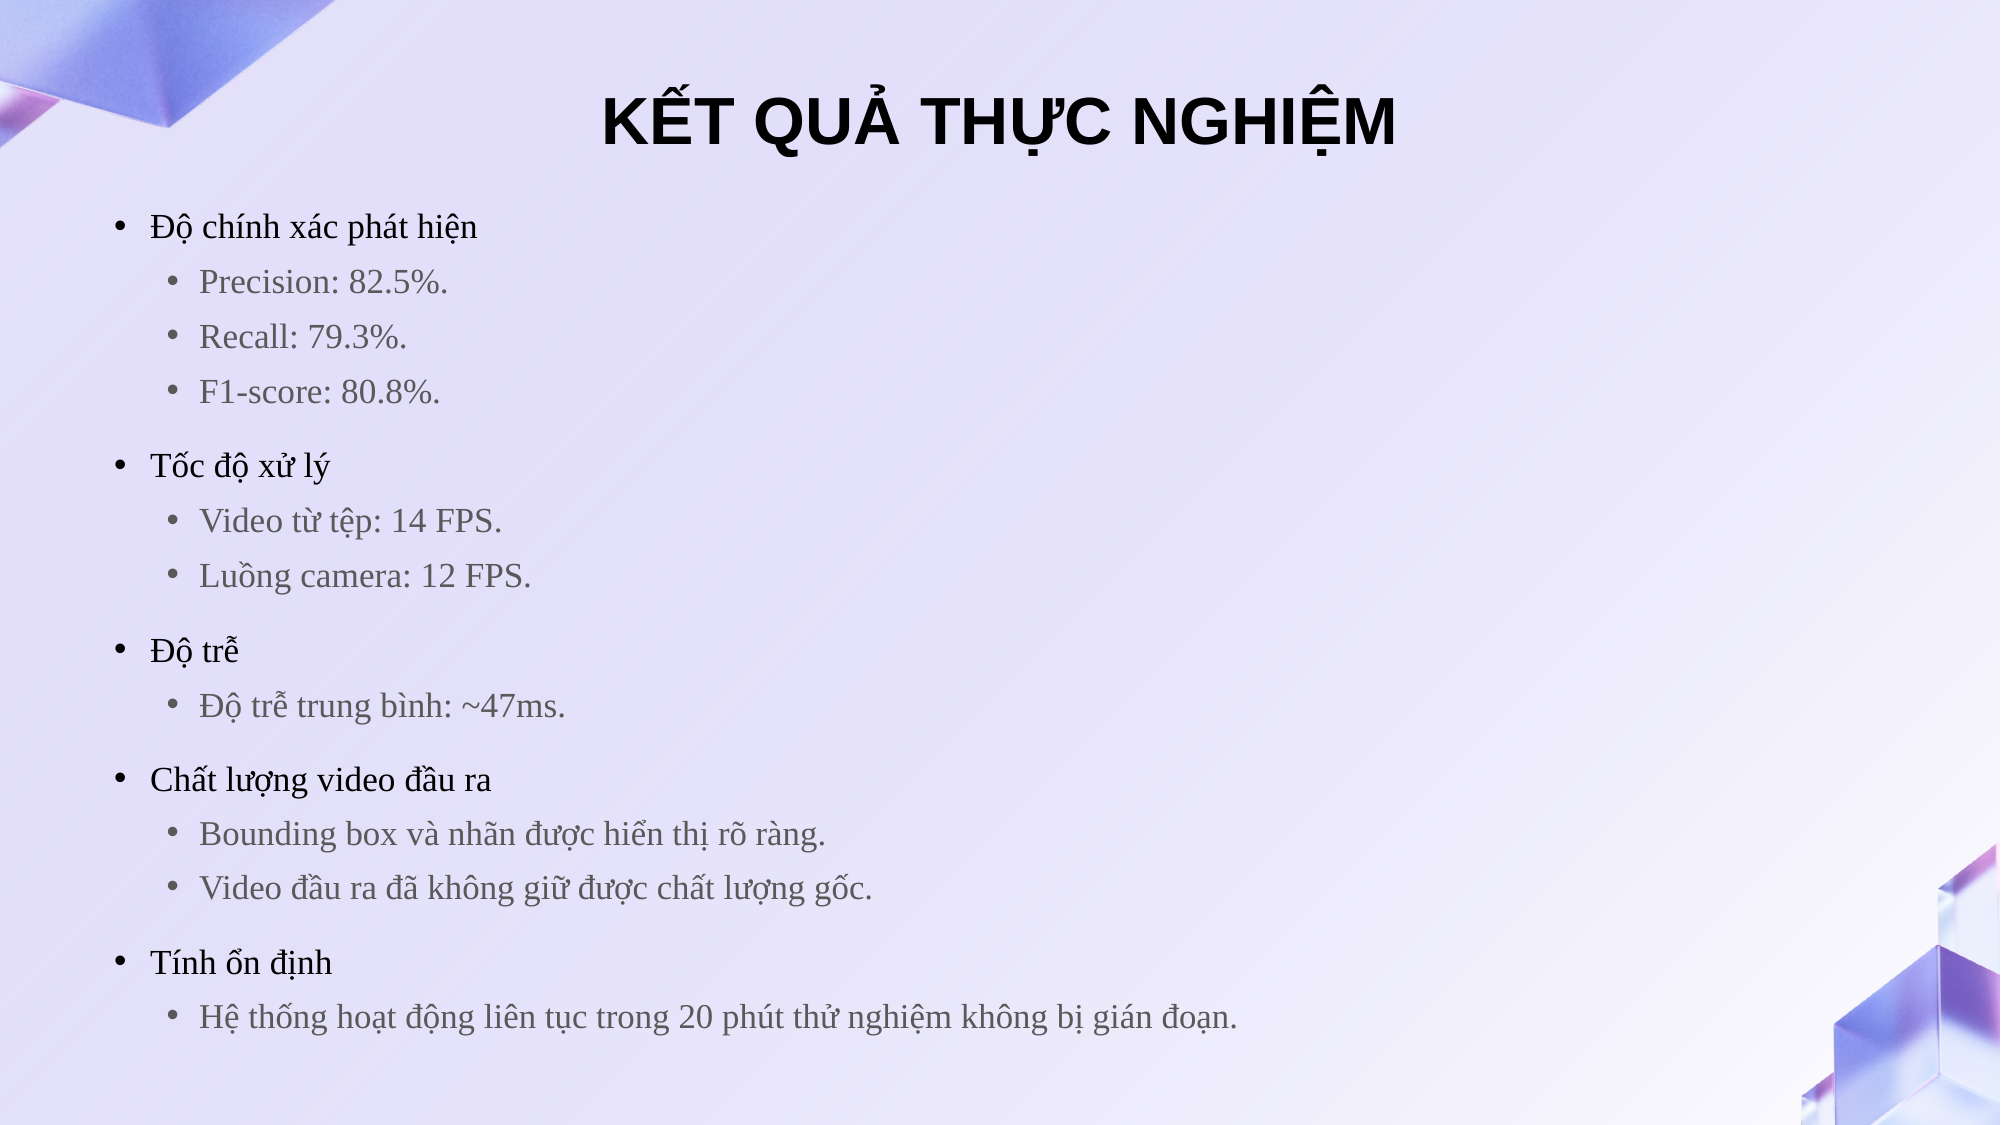

# KẾT QUẢ THỰC NGHIỆM
Độ chính xác phát hiện
Precision: 82.5%.
Recall: 79.3%.
F1-score: 80.8%.
Tốc độ xử lý
Video từ tệp: 14 FPS.
Luồng camera: 12 FPS.
Độ trễ
Độ trễ trung bình: ~47ms.
Chất lượng video đầu ra
Bounding box và nhãn được hiển thị rõ ràng.
Video đầu ra đã không giữ được chất lượng gốc.
Tính ổn định
Hệ thống hoạt động liên tục trong 20 phút thử nghiệm không bị gián đoạn.